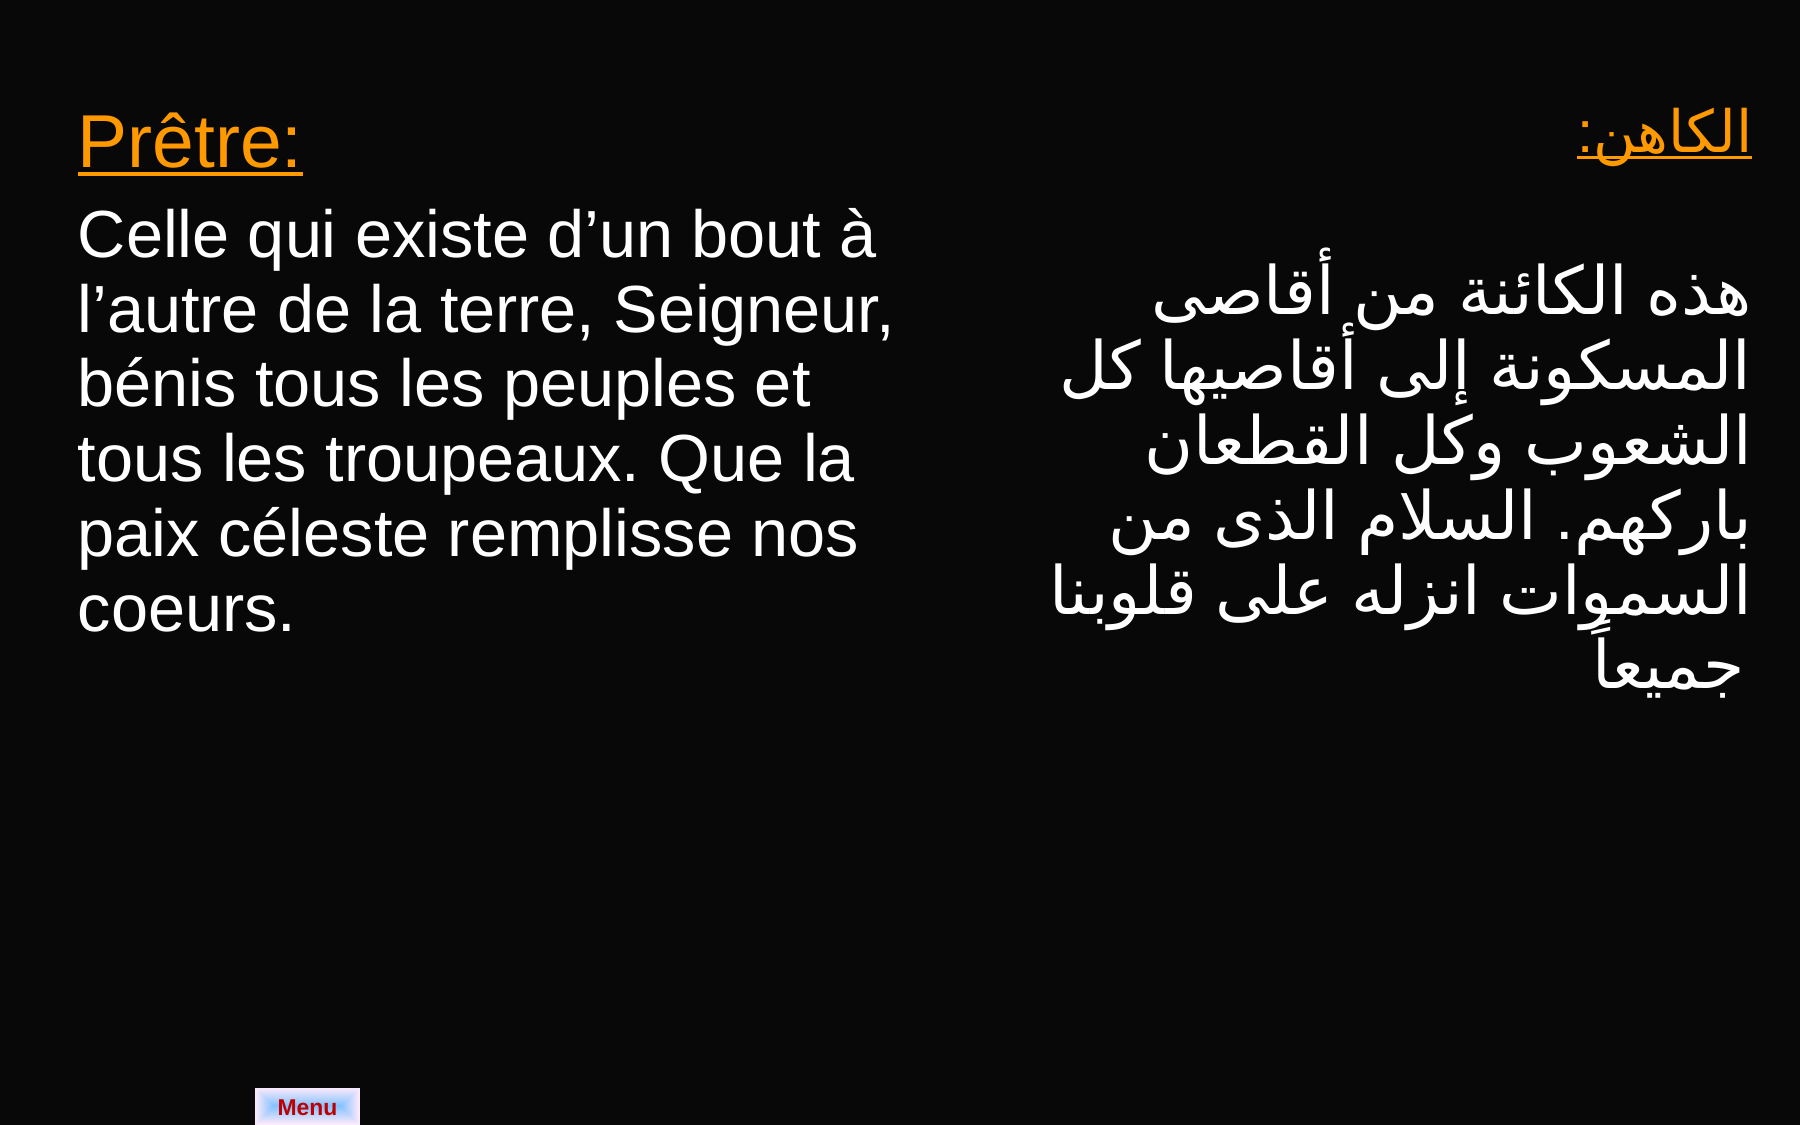

| Prêtre: Celle qui existe d’un bout à l’autre de la terre, Seigneur, bénis tous les peuples et tous les troupeaux. Que la paix céleste remplisse nos coeurs. | الكاهن: هذه الكائنة من أقاصى المسكونة إلى أقاصيها كل الشعوب وكل القطعان باركهم. السلام الذى من السموات انزله على قلوبنا جميعاً |
| --- | --- |

Menu